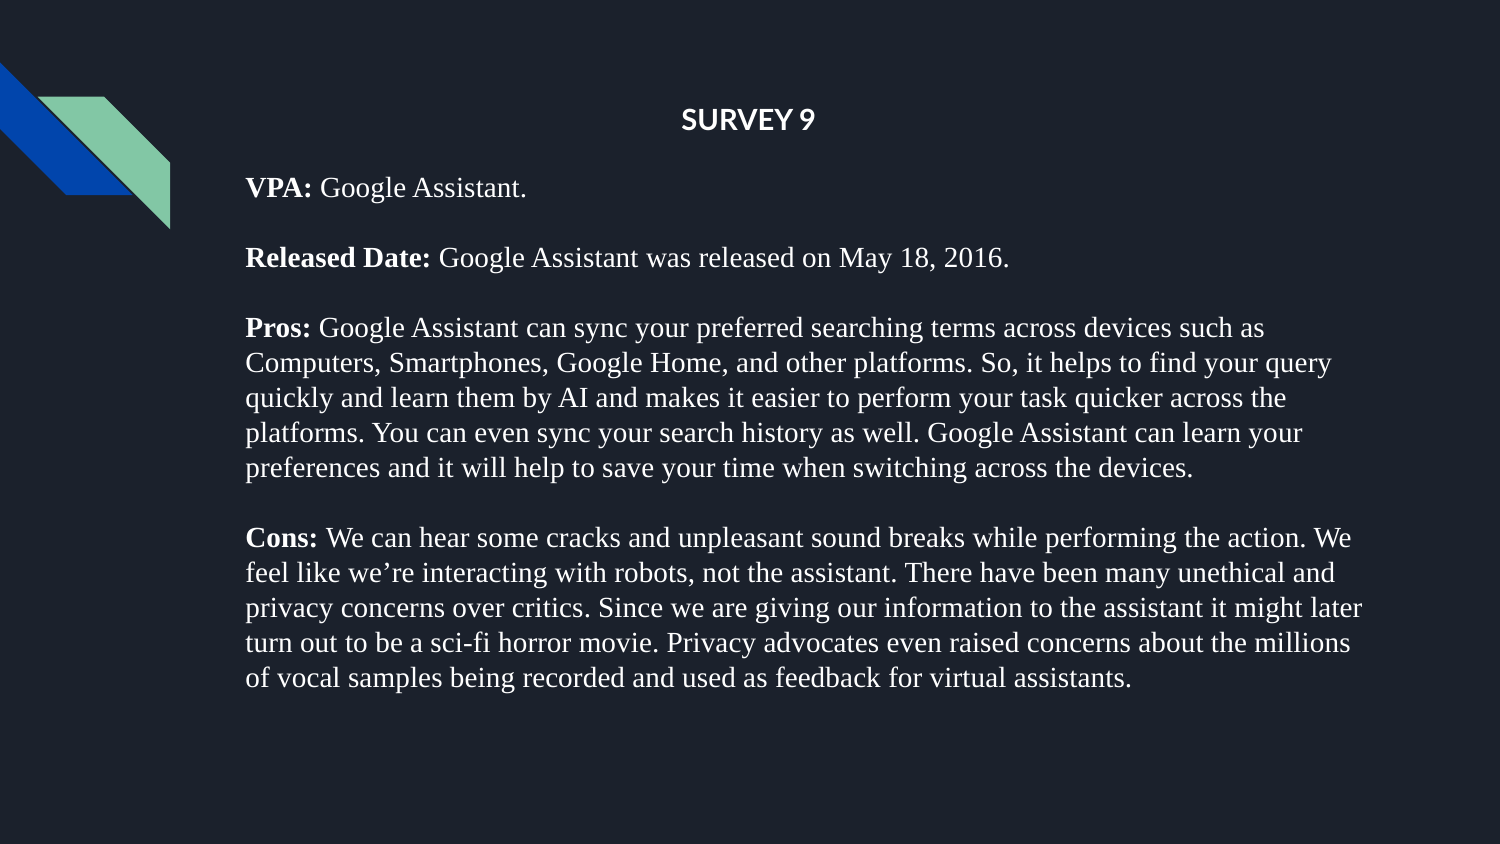

SURVEY 9
VPA: Google Assistant.

Released Date: Google Assistant was released on May 18, 2016.

Pros: Google Assistant can sync your preferred searching terms across devices such as Computers, Smartphones, Google Home, and other platforms. So, it helps to find your query quickly and learn them by AI and makes it easier to perform your task quicker across the platforms. You can even sync your search history as well. Google Assistant can learn your preferences and it will help to save your time when switching across the devices.

Cons: We can hear some cracks and unpleasant sound breaks while performing the action. We feel like we’re interacting with robots, not the assistant. There have been many unethical and privacy concerns over critics. Since we are giving our information to the assistant it might later turn out to be a sci-fi horror movie. Privacy advocates even raised concerns about the millions of vocal samples being recorded and used as feedback for virtual assistants.